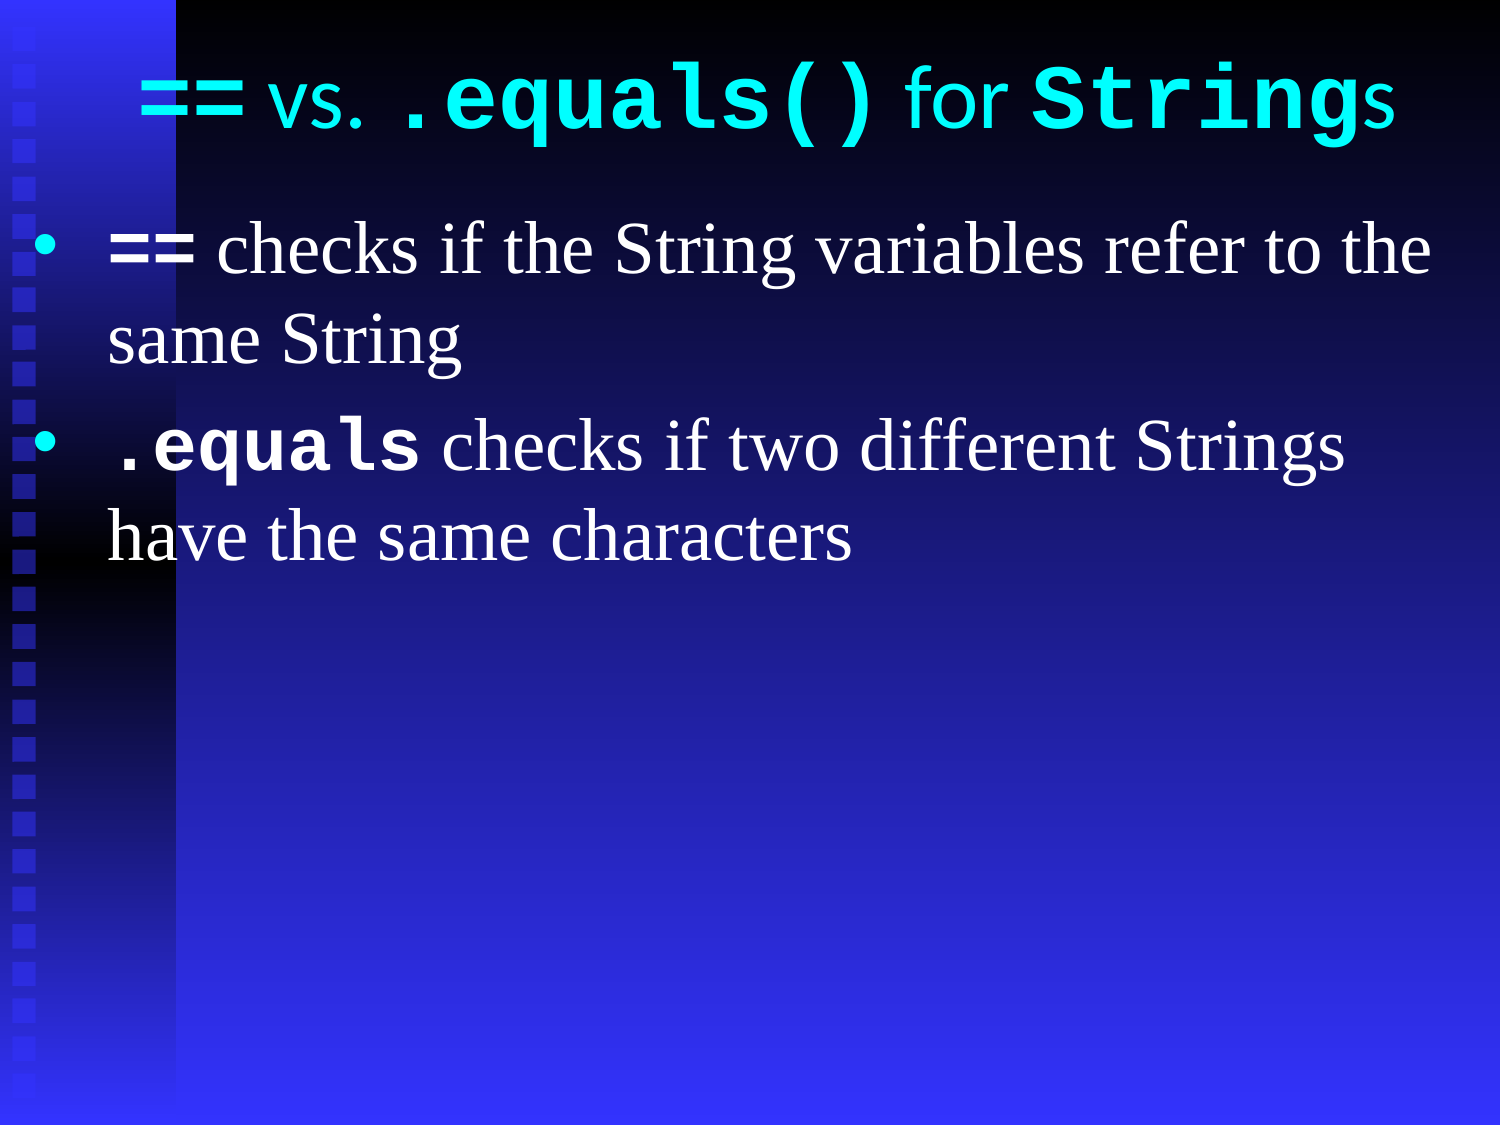

== vs. .equals() for Strings
== checks if the String variables refer to the same String
.equals checks if two different Strings have the same characters
93